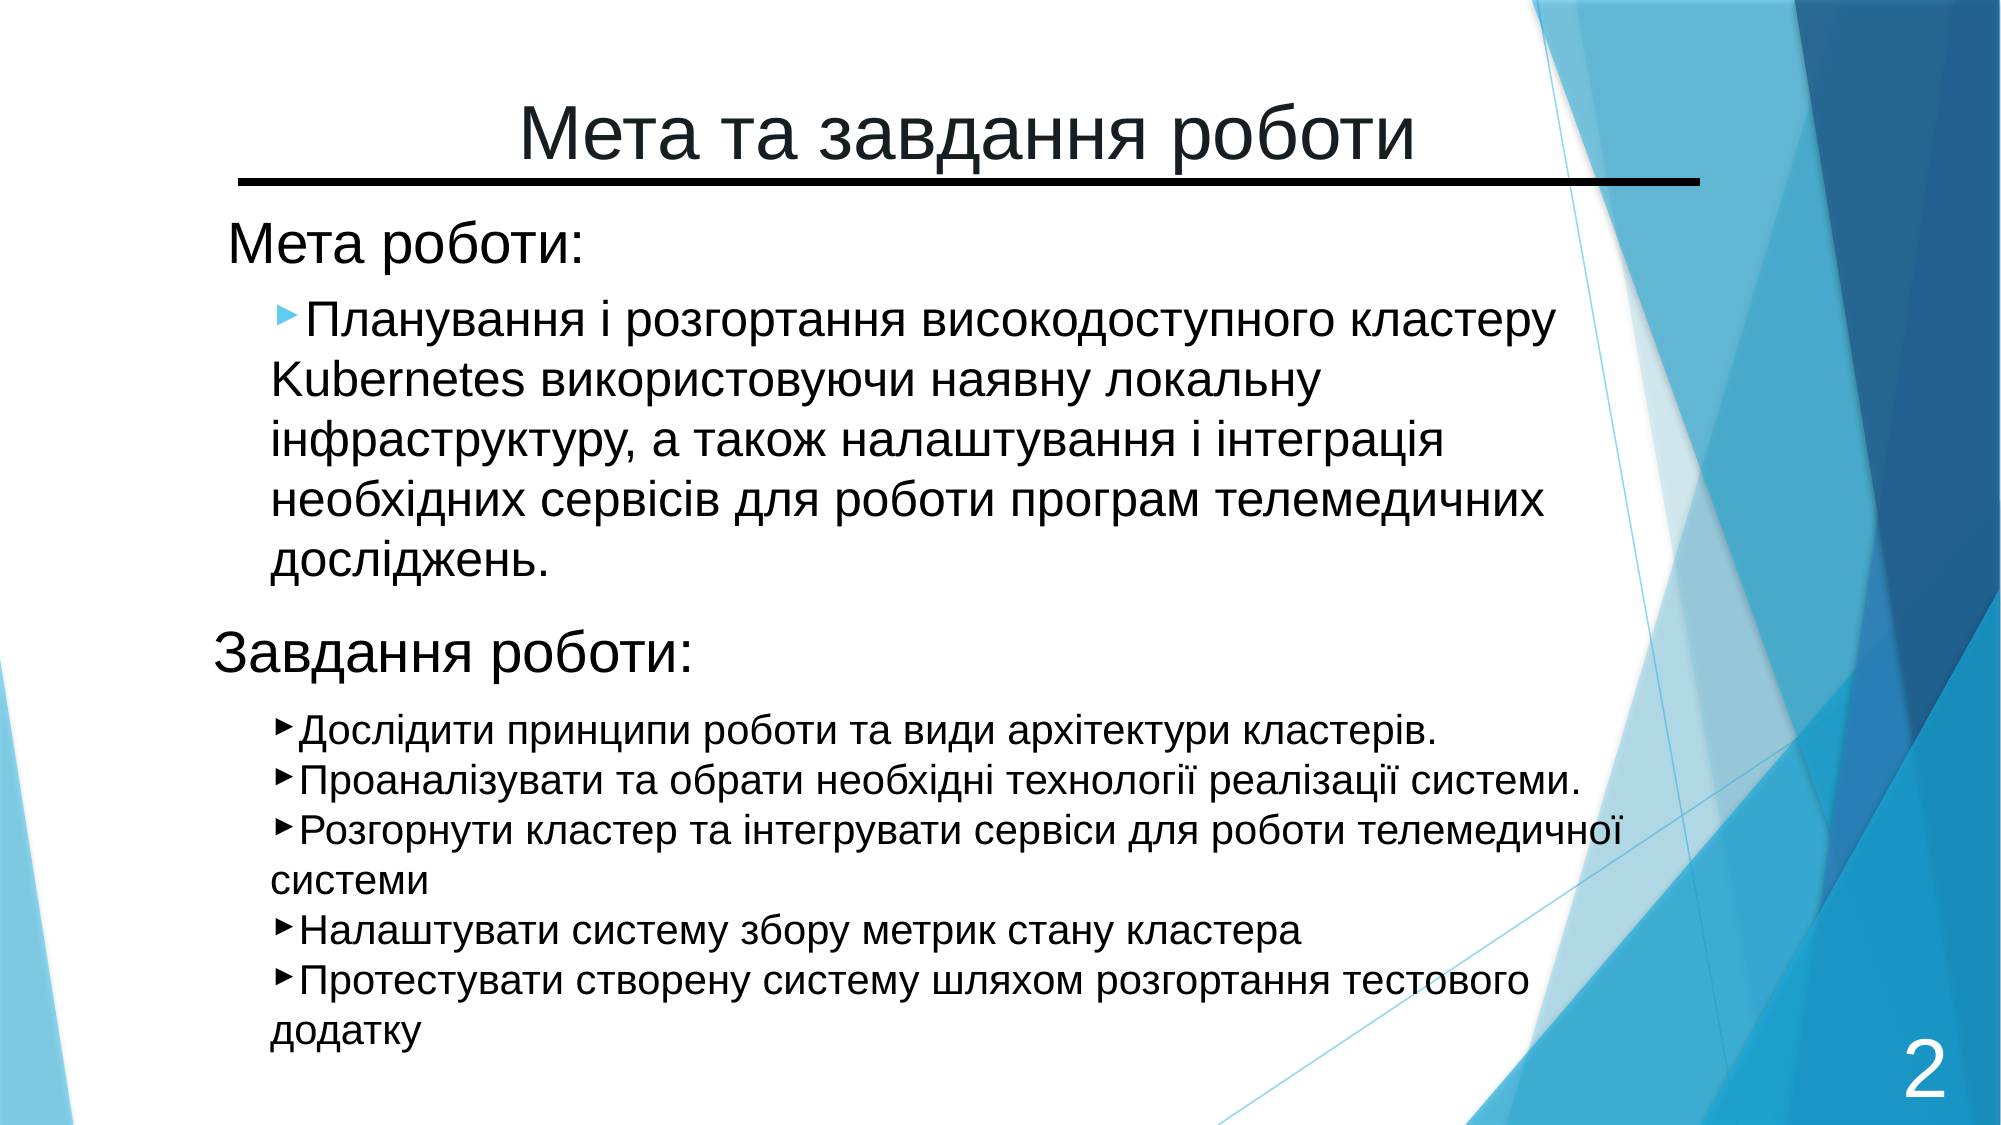

# Мета та завдання роботи

Мета роботи:

Планування і розгортання високодоступного кластеру Kubernetes використовуючи наявну локальну інфраструктуру, а також налаштування і інтеграція необхідних сервісів для роботи програм телемедичних досліджень.

Завдання роботи:
Дослідити принципи роботи та види архітектури кластерів.
Проаналізувати та обрати необхідні технології реалізації системи.
Розгорнути кластер та інтегрувати сервіси для роботи телемедичної системи
Налаштувати систему збору метрик стану кластера
Протестувати створену систему шляхом розгортання тестового додатку
2